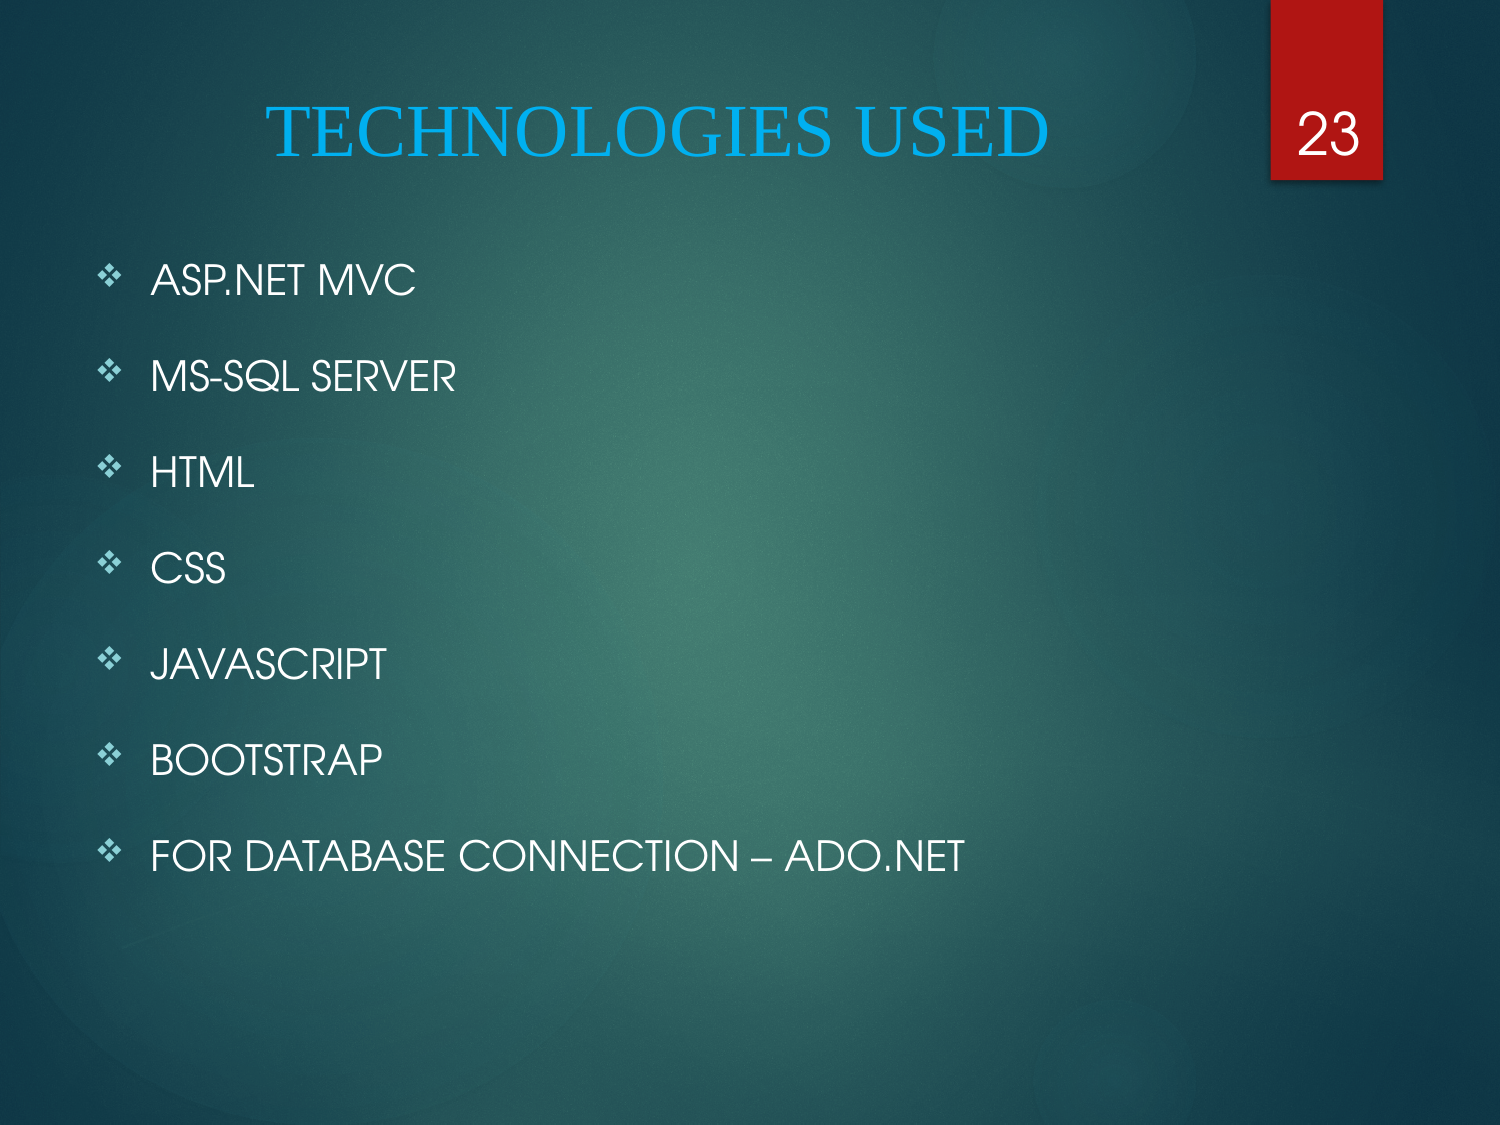

23
# TECHNOLOGIES USED
ASP.NET MVC
MS-SQL SERVER
HTML
CSS
JAVASCRIPT
BOOTSTRAP
FOR DATABASE CONNECTION – ADO.NET